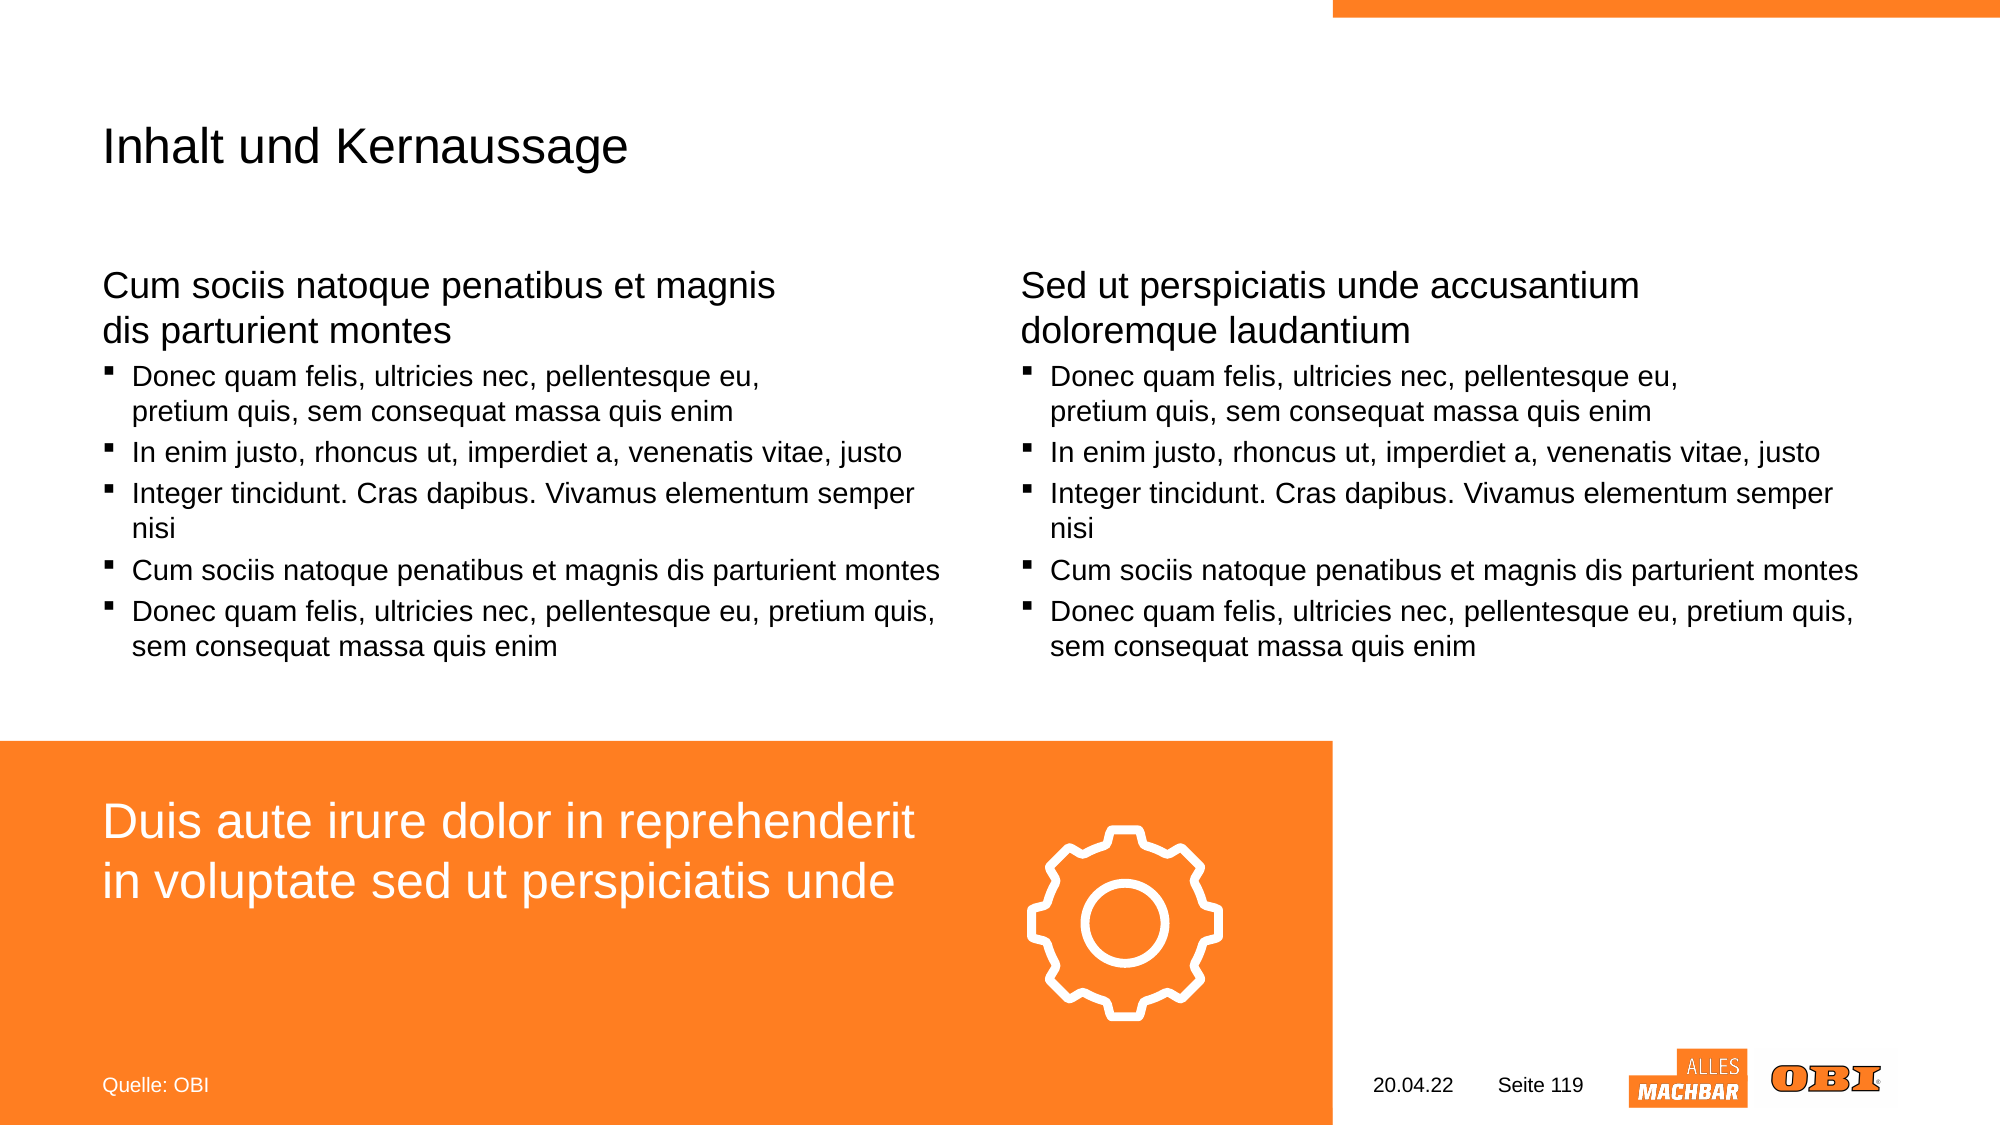

# Inhalt und Kernaussage
Cum sociis natoque penatibus et magnis
dis parturient montes
Donec quam felis, ultricies nec, pellentesque eu,
pretium quis, sem consequat massa quis enim
In enim justo, rhoncus ut, imperdiet a, venenatis vitae, justo
Integer tincidunt. Cras dapibus. Vivamus elementum semper nisi
Cum sociis natoque penatibus et magnis dis parturient montes
Donec quam felis, ultricies nec, pellentesque eu, pretium quis,
sem consequat massa quis enim
Sed ut perspiciatis unde accusantium
doloremque laudantium
Donec quam felis, ultricies nec, pellentesque eu,
pretium quis, sem consequat massa quis enim
In enim justo, rhoncus ut, imperdiet a, venenatis vitae, justo
Integer tincidunt. Cras dapibus. Vivamus elementum semper nisi
Cum sociis natoque penatibus et magnis dis parturient montes
Donec quam felis, ultricies nec, pellentesque eu, pretium quis,
sem consequat massa quis enim
Duis aute irure dolor in reprehenderit
in voluptate sed ut perspiciatis unde

Quelle: OBI
20.04.22
Seite 119